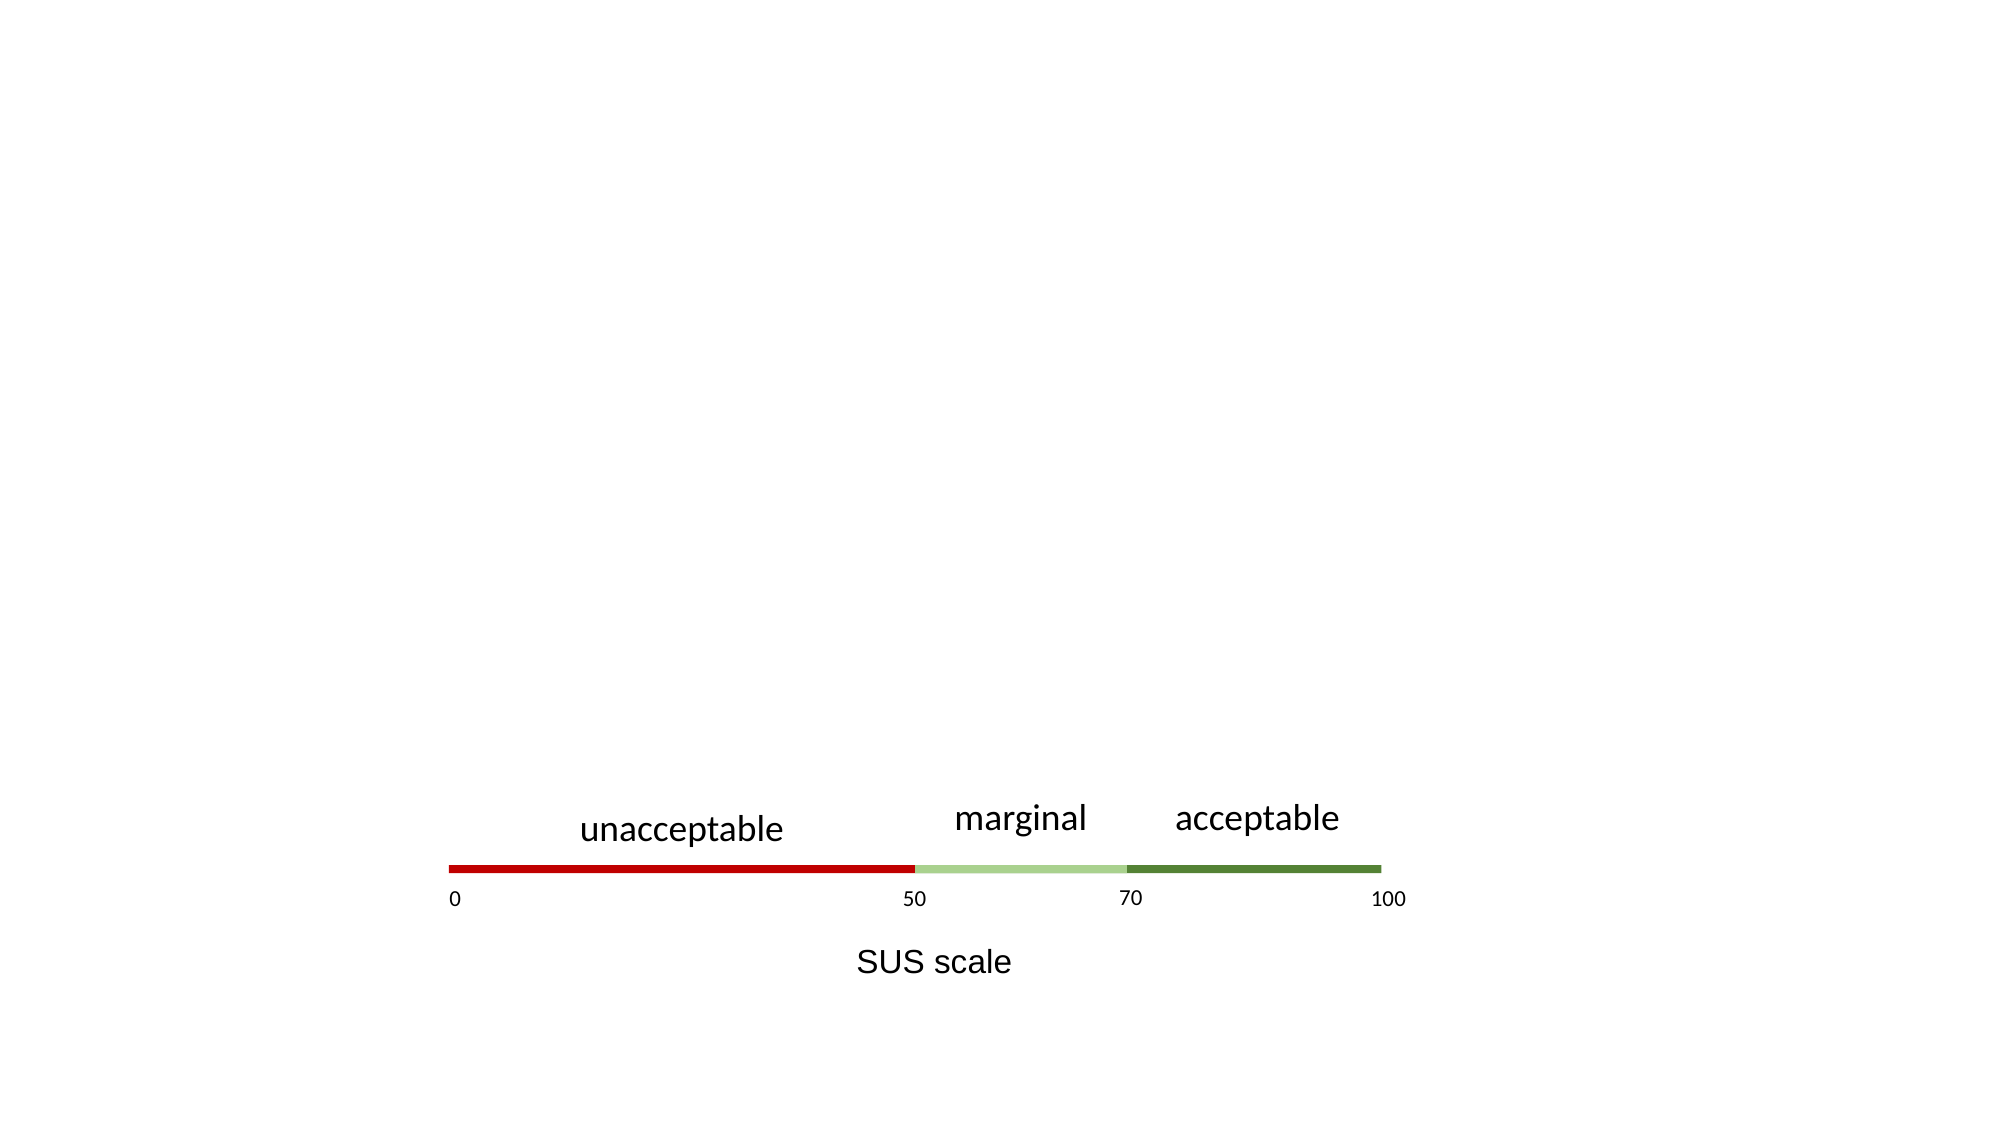

marginal
acceptable
unacceptable

70
0
50
100
SUS scale